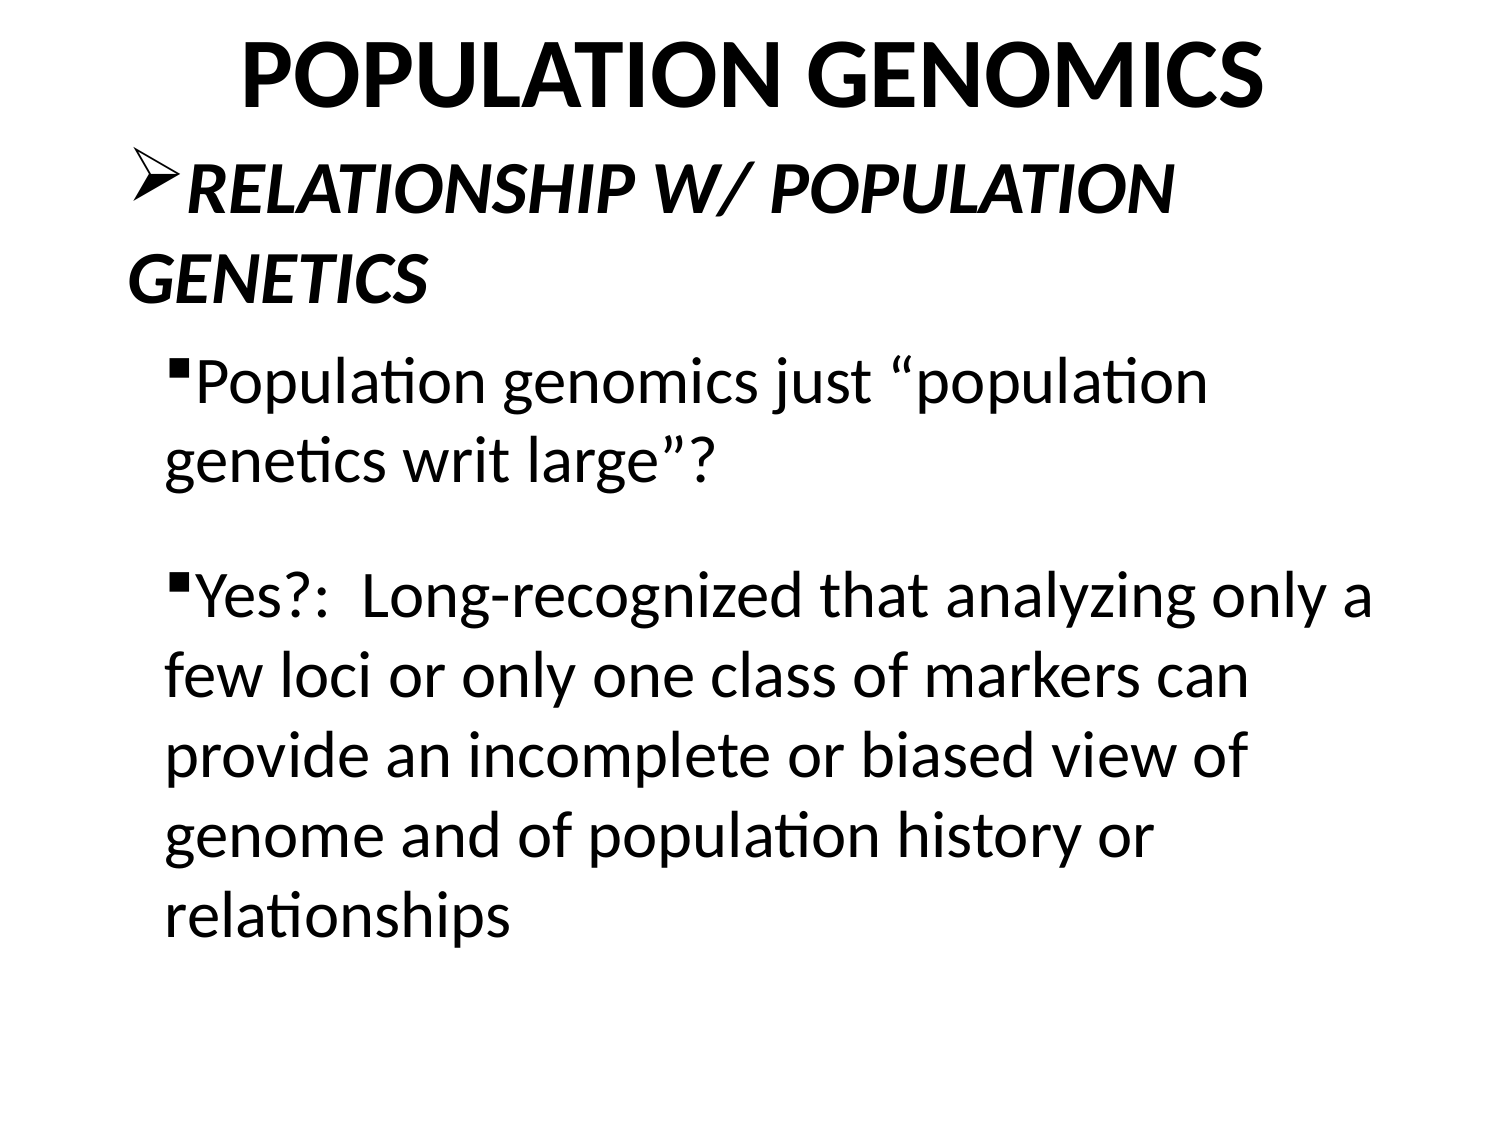

POPULATION GENOMICS
RELATIONSHIP W/ POPULATION GENETICS
Population genomics just “population genetics writ large”?
Yes?:  Long-recognized that analyzing only a few loci or only one class of markers can provide an incomplete or biased view of genome and of population history or relationships